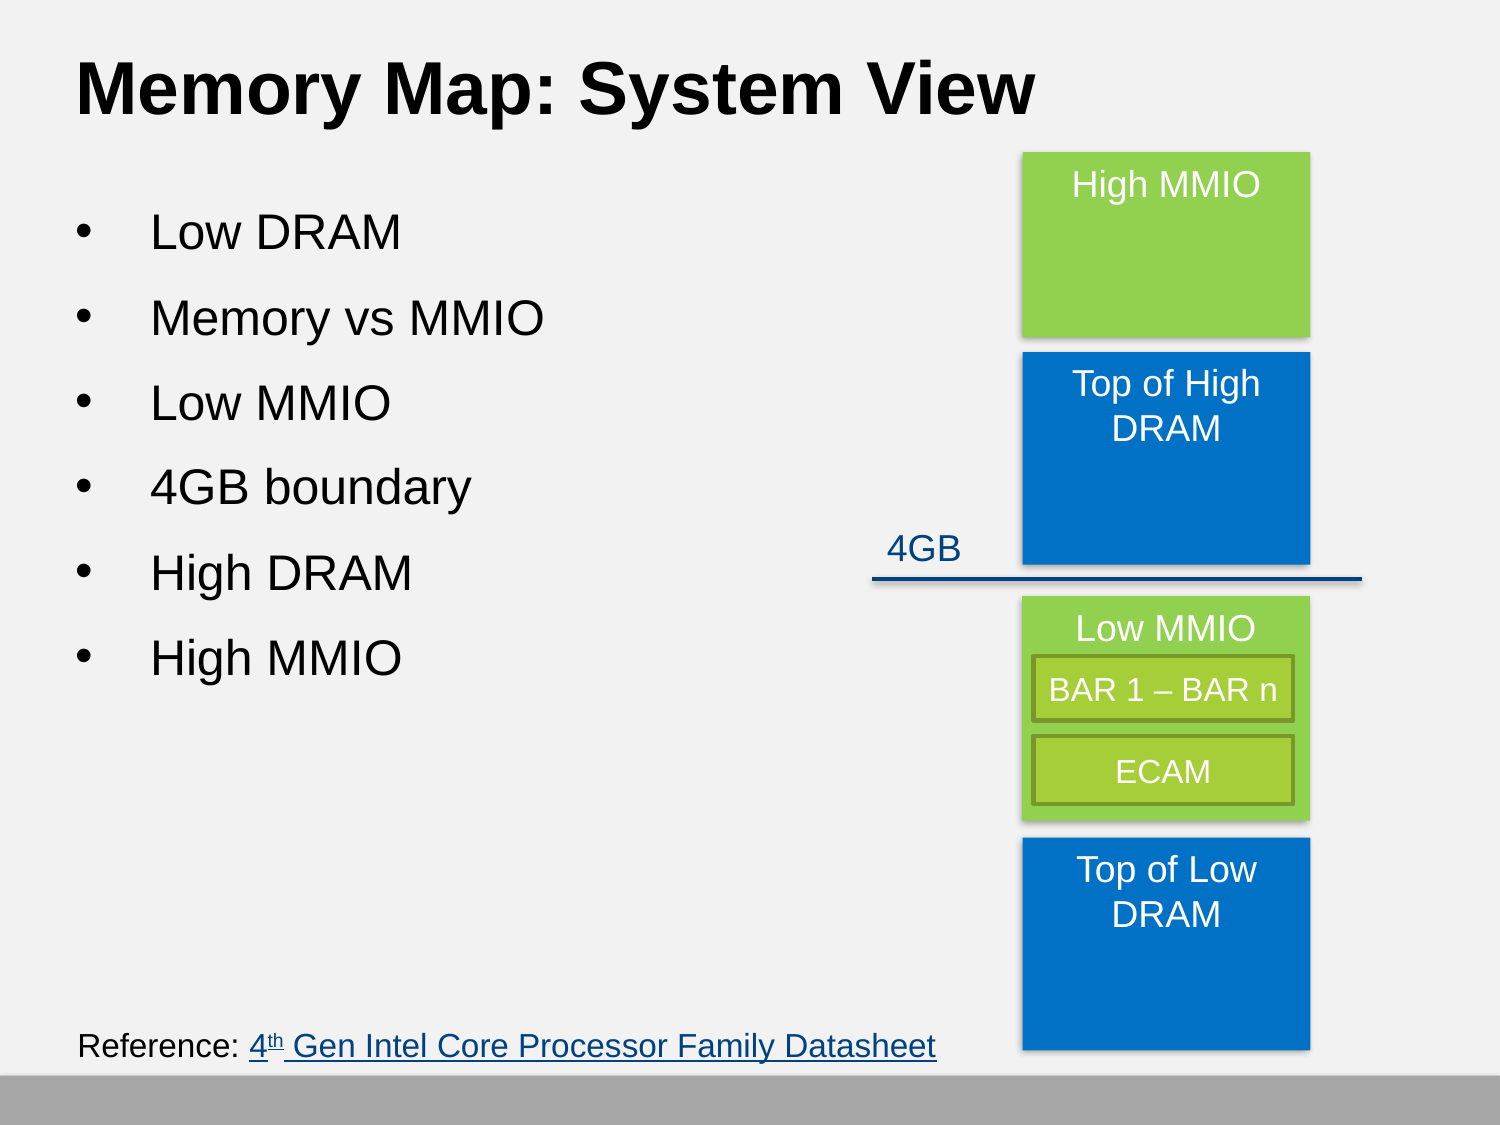

# Memory Map: System View
High MMIO
Low DRAM
Memory vs MMIO
Low MMIO
4GB boundary
High DRAM
High MMIO

Top of High DRAM
4GB
Low MMIO
BAR 1 – BAR n
ECAM
Top of Low DRAM
Reference: 4th Gen Intel Core Processor Family Datasheet